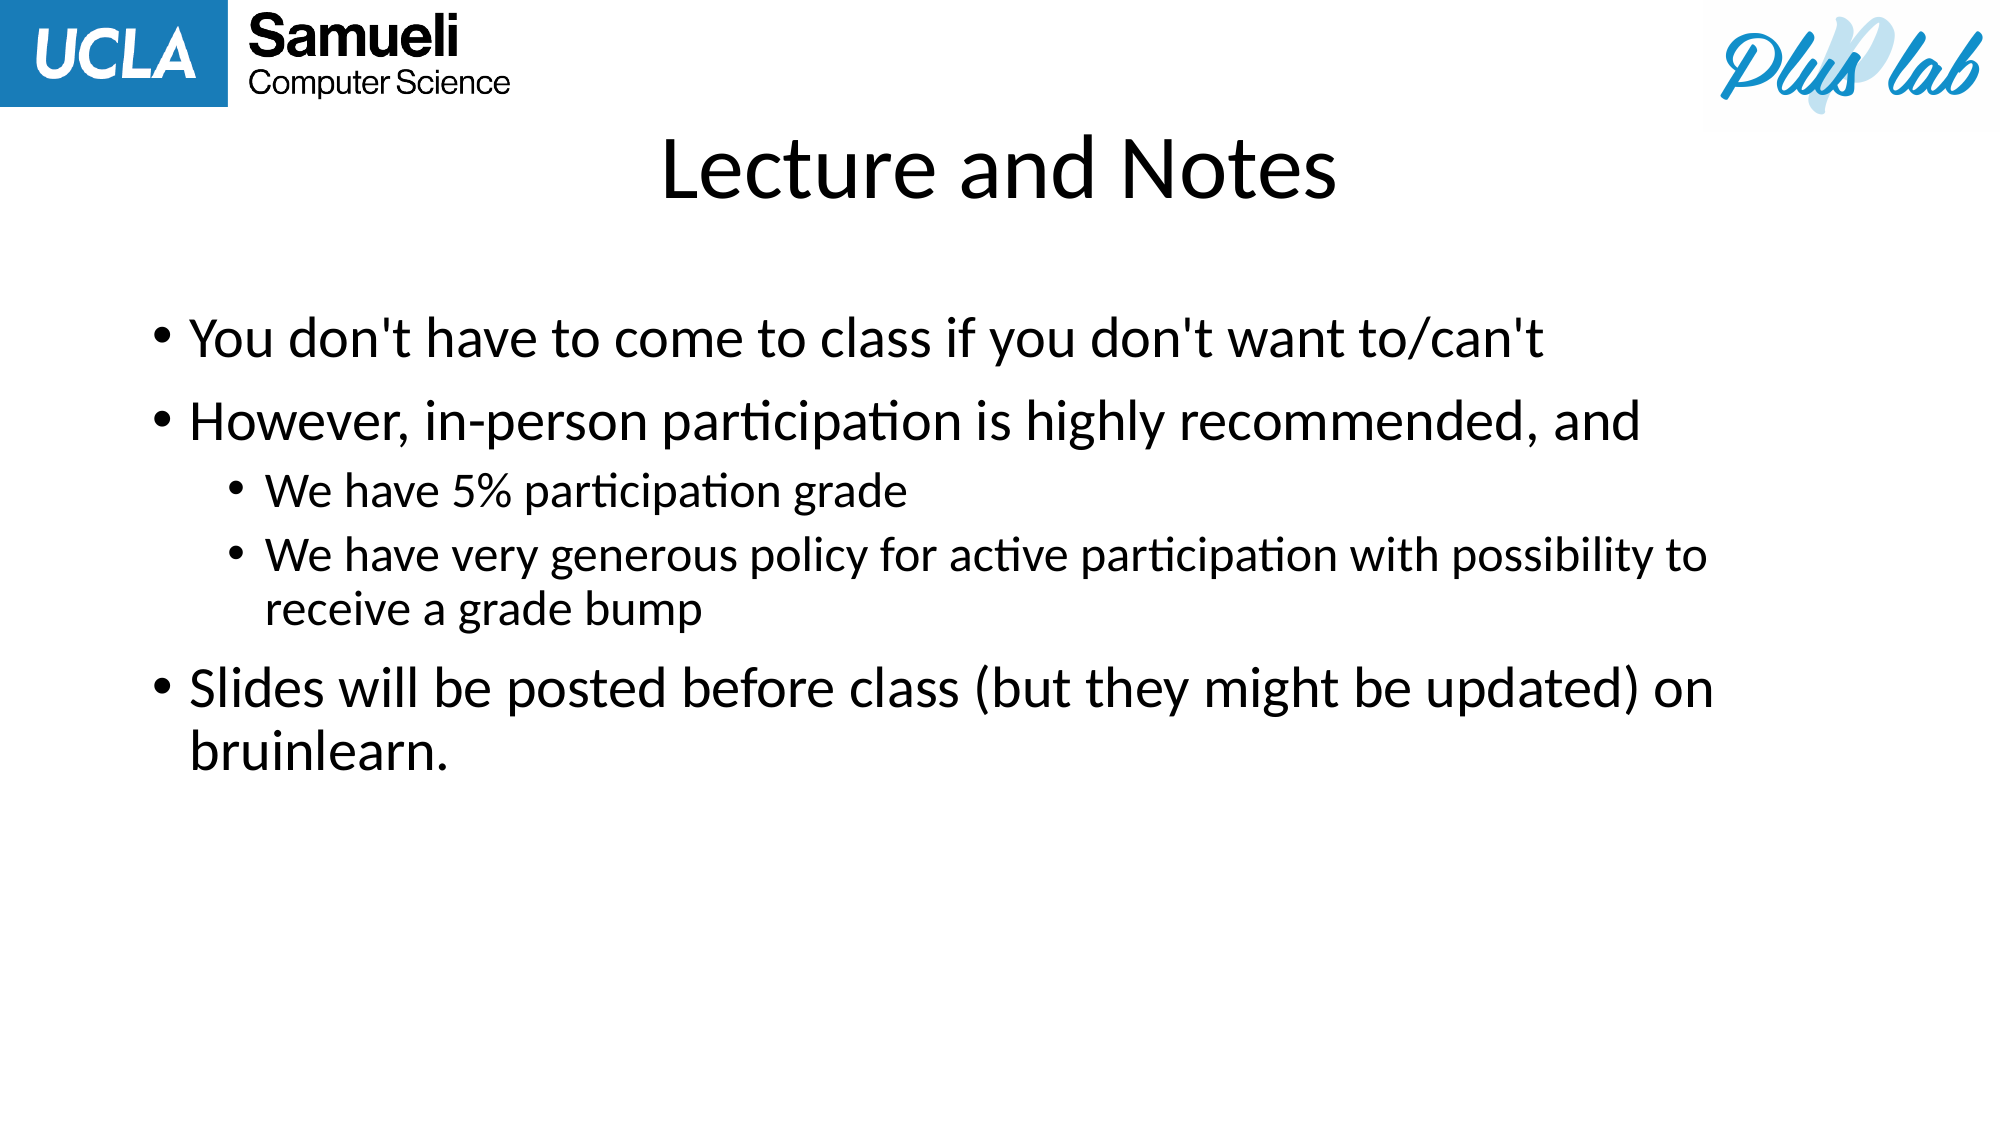

# Lecture and Notes
You don't have to come to class if you don't want to/can't
However, in-person participation is highly recommended, and
We have 5% participation grade
We have very generous policy for active participation with possibility to receive a grade bump
Slides will be posted before class (but they might be updated) on bruinlearn.